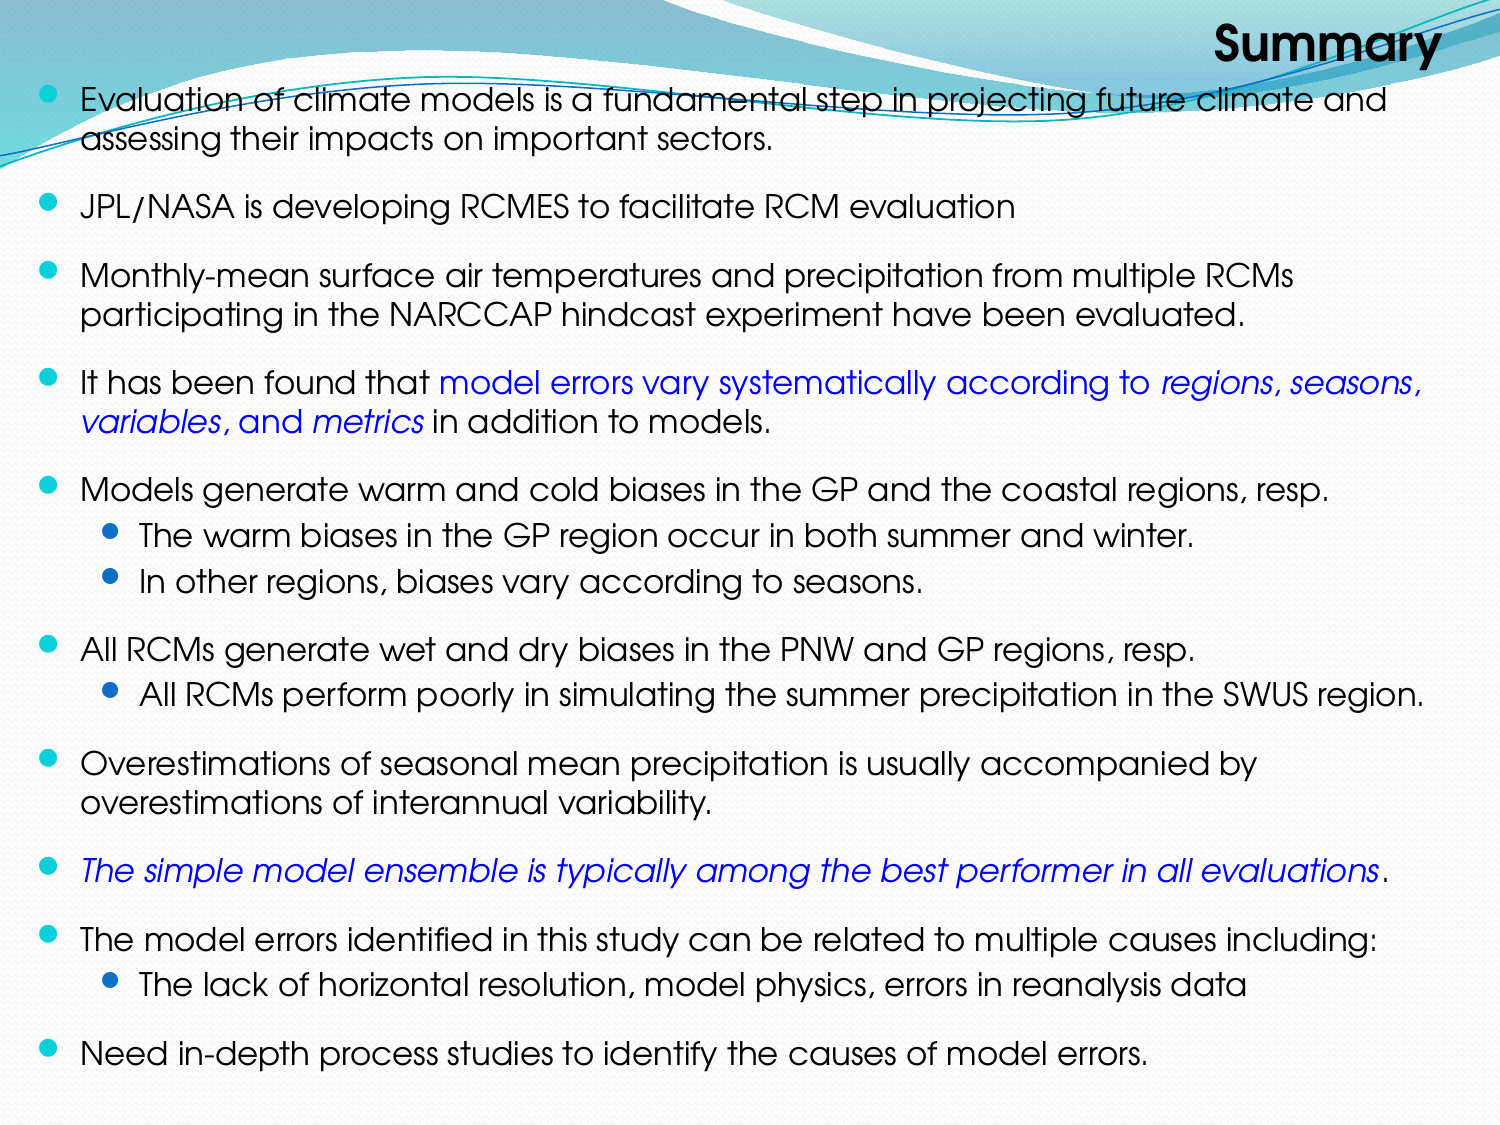

# Summary
Evaluation of climate models is a fundamental step in projecting future climate and assessing their impacts on important sectors.

JPL/NASA is developing RCMES to facilitate RCM evaluation

Monthly-mean surface air temperatures and precipitation from multiple RCMs participating in the NARCCAP hindcast experiment have been evaluated.

It has been found that model errors vary systematically according to regions, seasons, variables, and metrics in addition to models.

Models generate warm and cold biases in the GP and the coastal regions, resp.
The warm biases in the GP region occur in both summer and winter.
In other regions, biases vary according to seasons.

All RCMs generate wet and dry biases in the PNW and GP regions, resp.
All RCMs perform poorly in simulating the summer precipitation in the SWUS region.

Overestimations of seasonal mean precipitation is usually accompanied by overestimations of interannual variability.

The simple model ensemble is typically among the best performer in all evaluations.

The model errors identified in this study can be related to multiple causes including:
The lack of horizontal resolution, model physics, errors in reanalysis data

Need in-depth process studies to identify the causes of model errors.